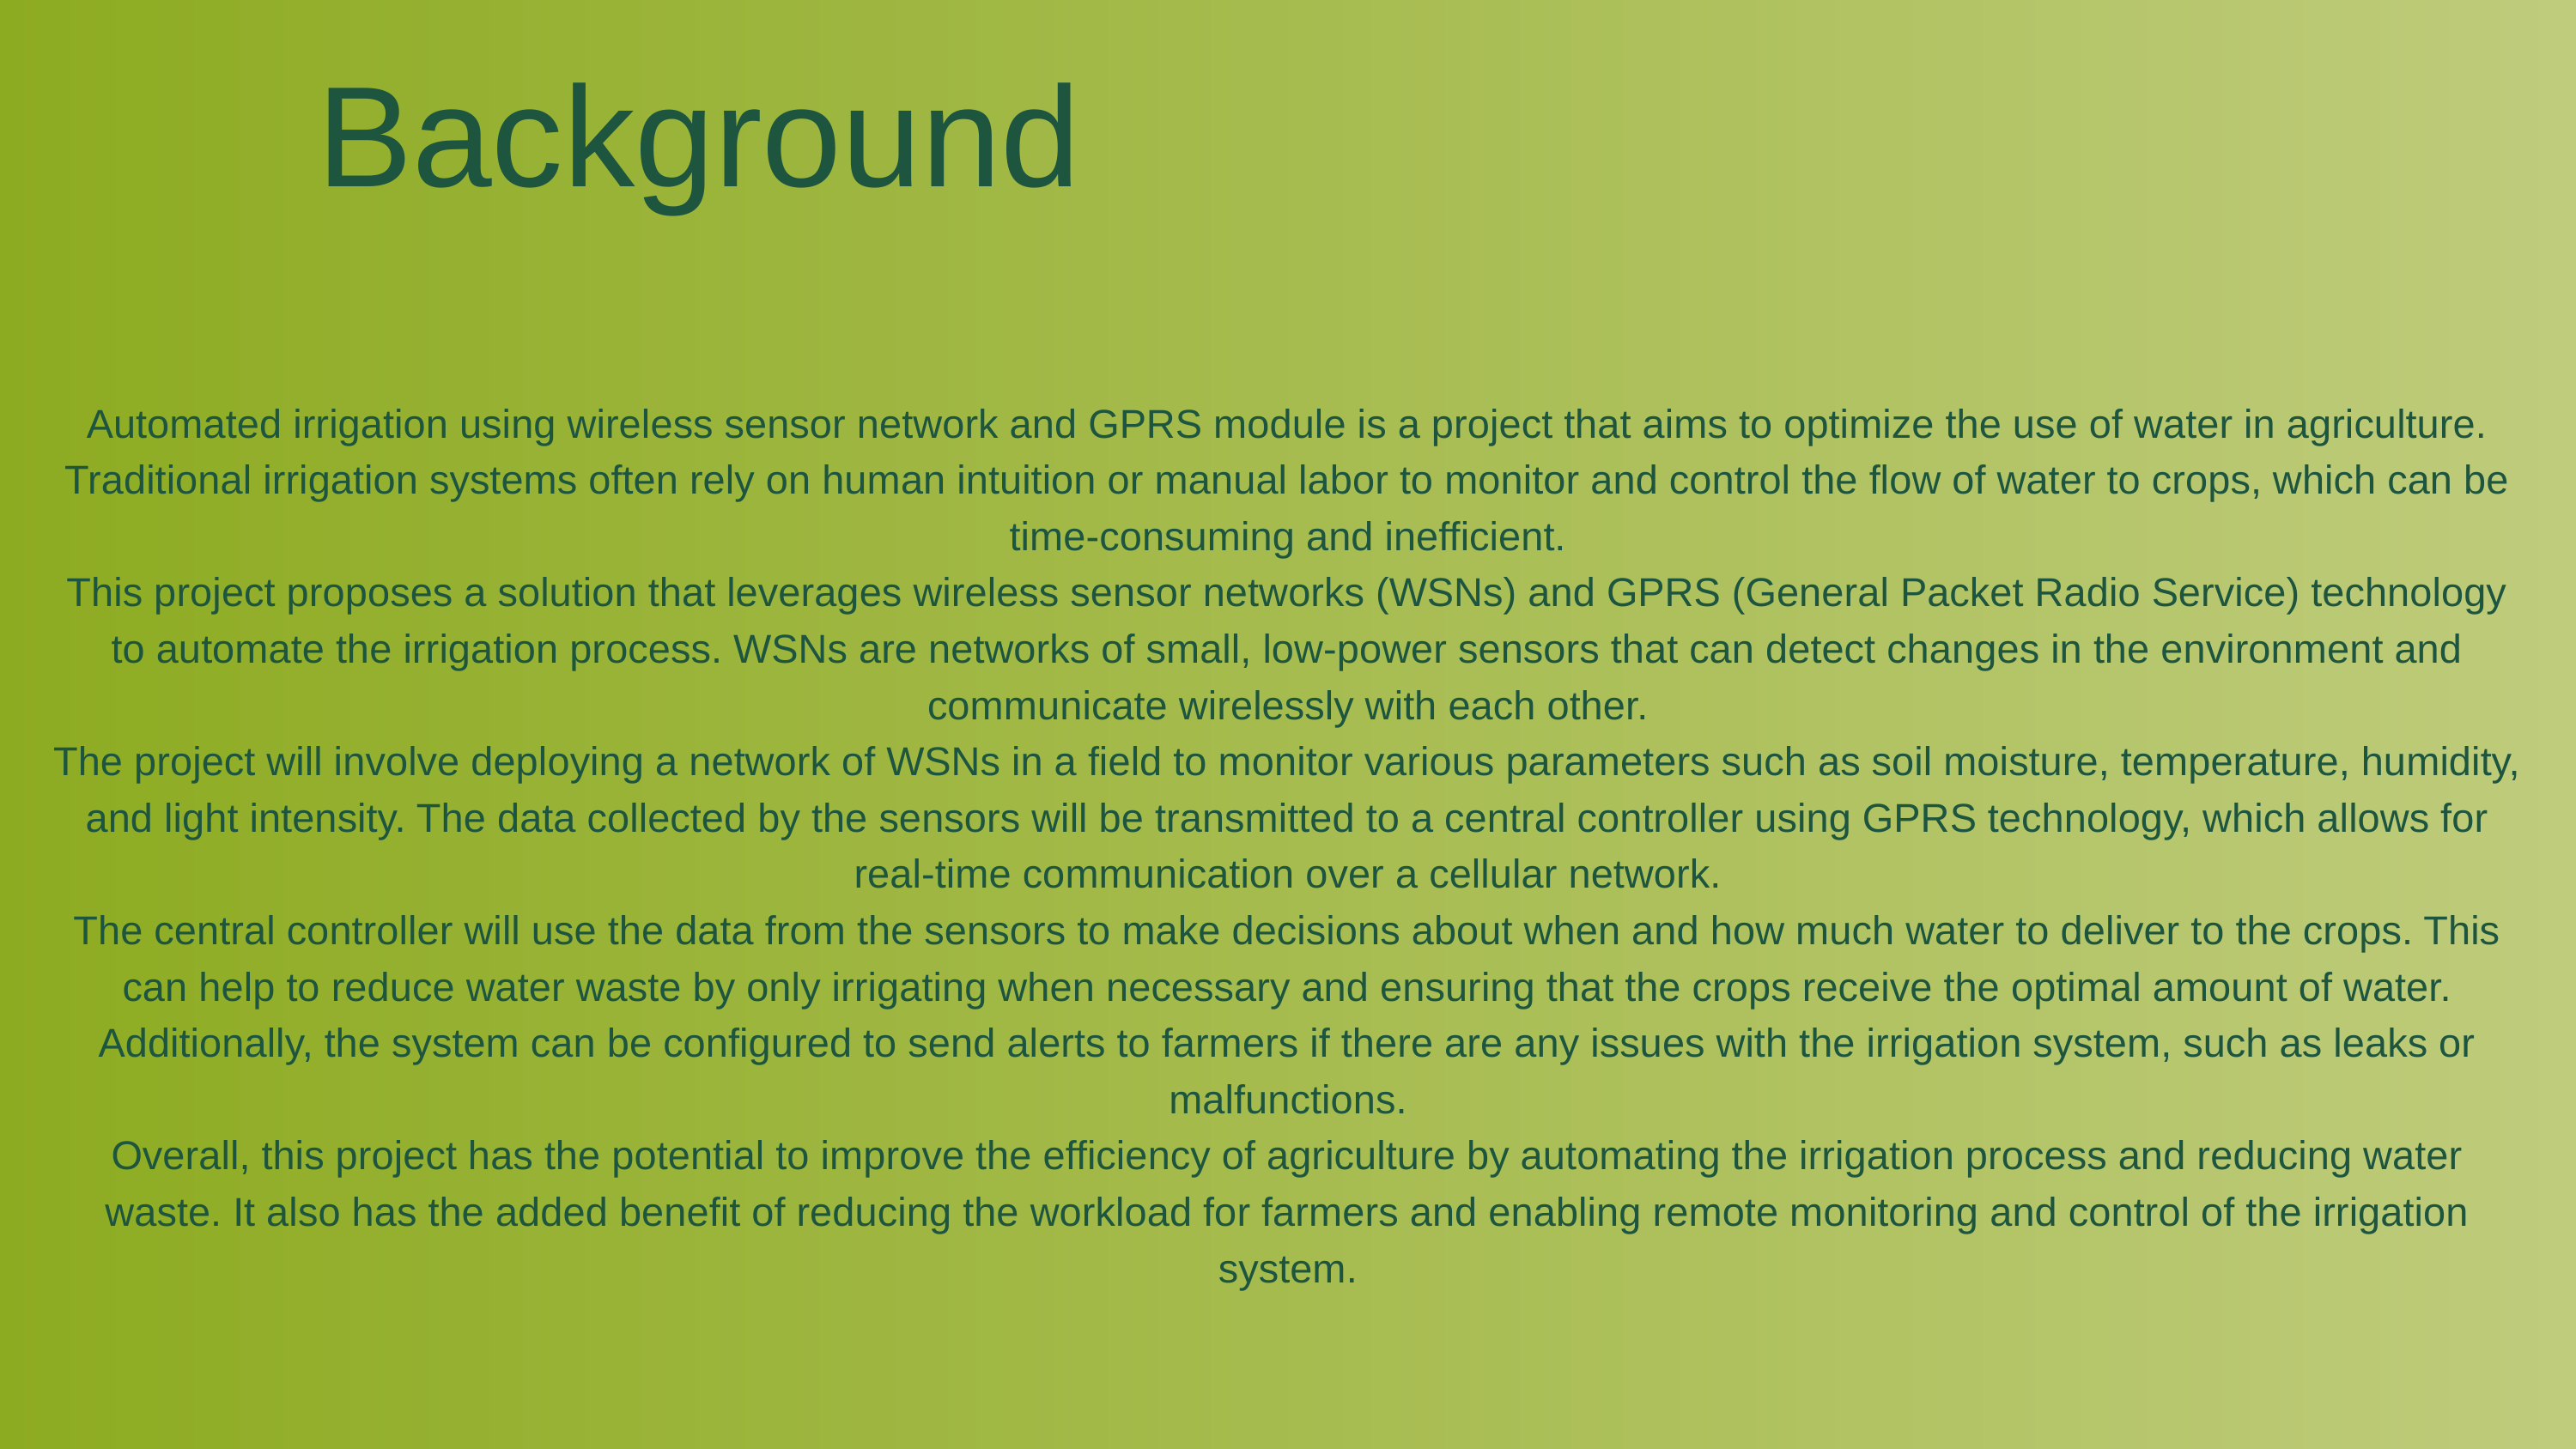

Background
Automated irrigation using wireless sensor network and GPRS module is a project that aims to optimize the use of water in agriculture. Traditional irrigation systems often rely on human intuition or manual labor to monitor and control the flow of water to crops, which can be time-consuming and inefficient.
This project proposes a solution that leverages wireless sensor networks (WSNs) and GPRS (General Packet Radio Service) technology to automate the irrigation process. WSNs are networks of small, low-power sensors that can detect changes in the environment and communicate wirelessly with each other.
The project will involve deploying a network of WSNs in a field to monitor various parameters such as soil moisture, temperature, humidity, and light intensity. The data collected by the sensors will be transmitted to a central controller using GPRS technology, which allows for real-time communication over a cellular network.
The central controller will use the data from the sensors to make decisions about when and how much water to deliver to the crops. This can help to reduce water waste by only irrigating when necessary and ensuring that the crops receive the optimal amount of water. Additionally, the system can be configured to send alerts to farmers if there are any issues with the irrigation system, such as leaks or malfunctions.
Overall, this project has the potential to improve the efficiency of agriculture by automating the irrigation process and reducing water waste. It also has the added benefit of reducing the workload for farmers and enabling remote monitoring and control of the irrigation system.